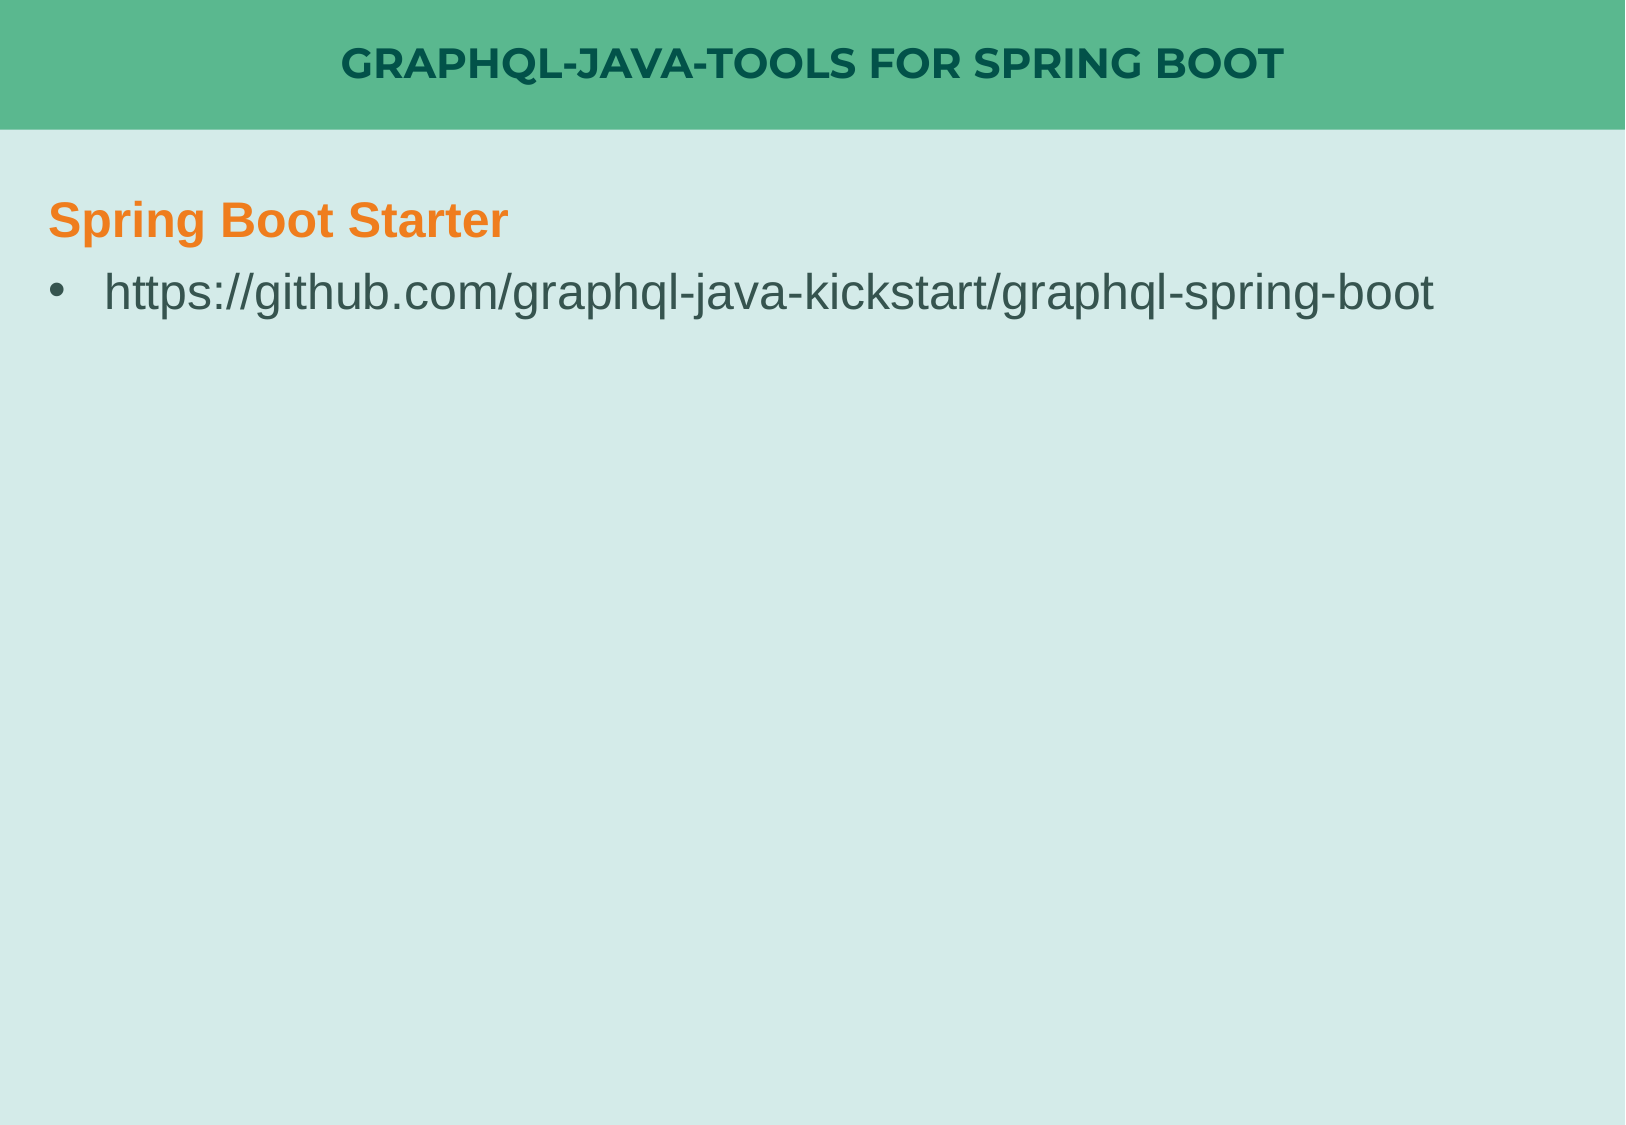

# graphql-java-tools for Spring Boot
Spring Boot Starter
https://github.com/graphql-java-kickstart/graphql-spring-boot